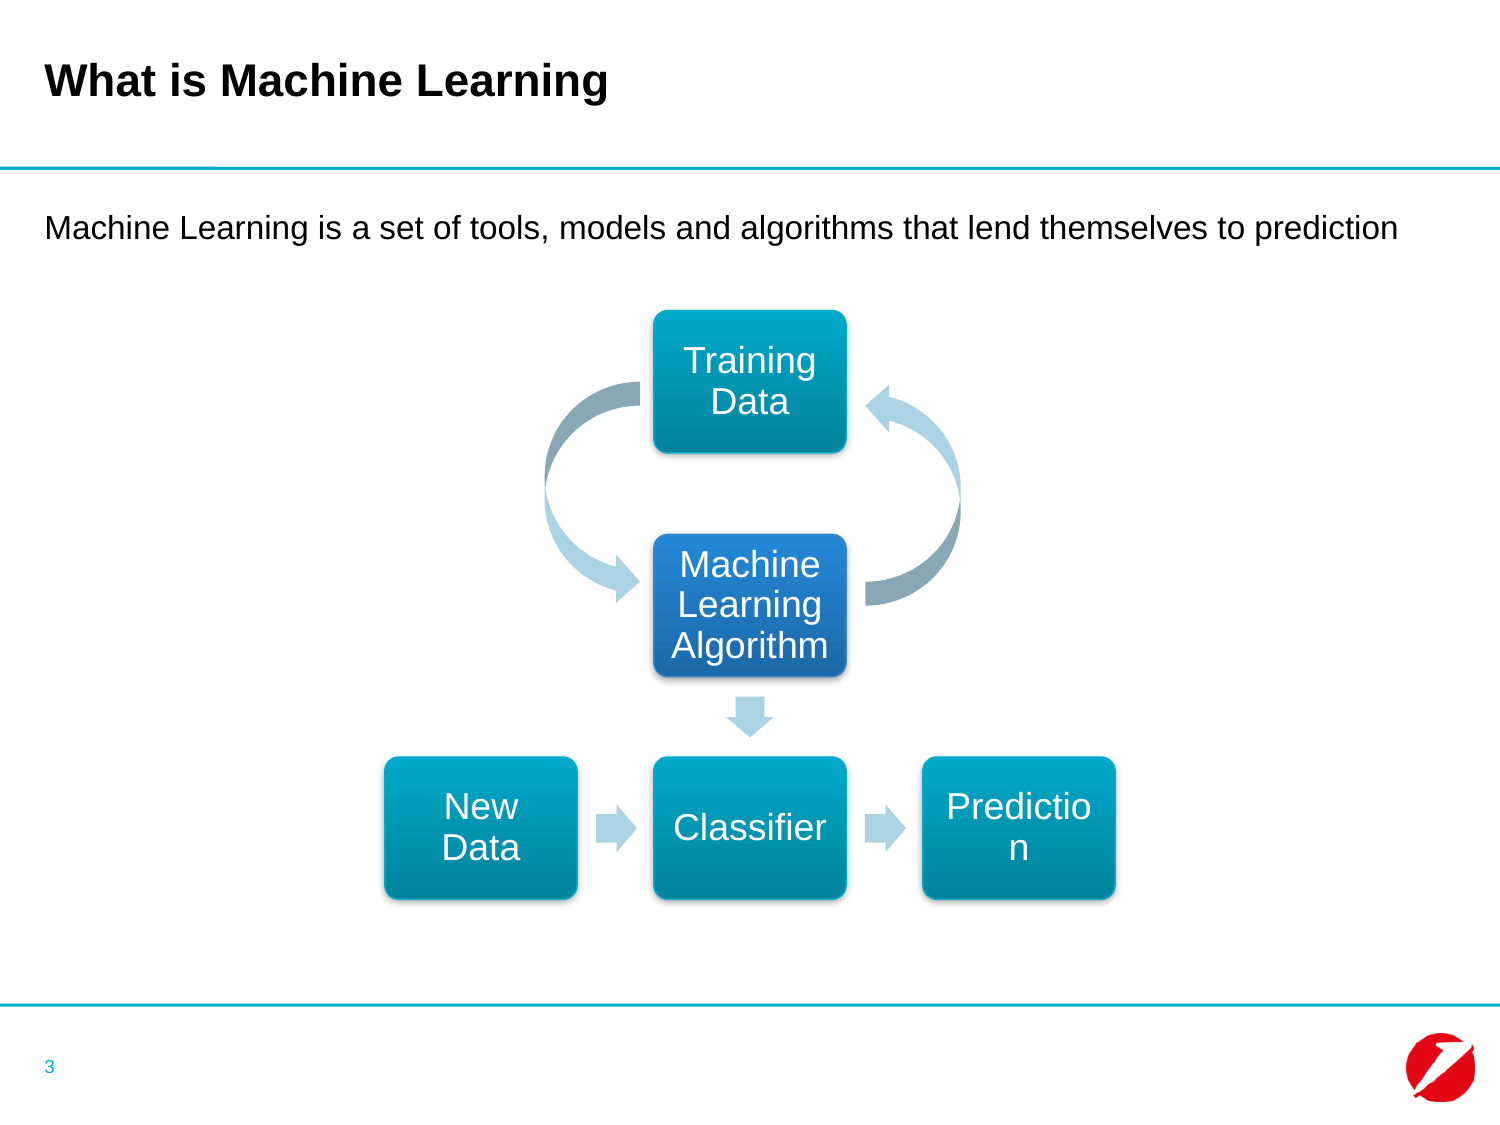

# What is Machine Learning

Machine Learning is a set of tools, models and algorithms that lend themselves to prediction

Training Data

Machine Learning Algorithm

New Data
Classifier
Prediction

3